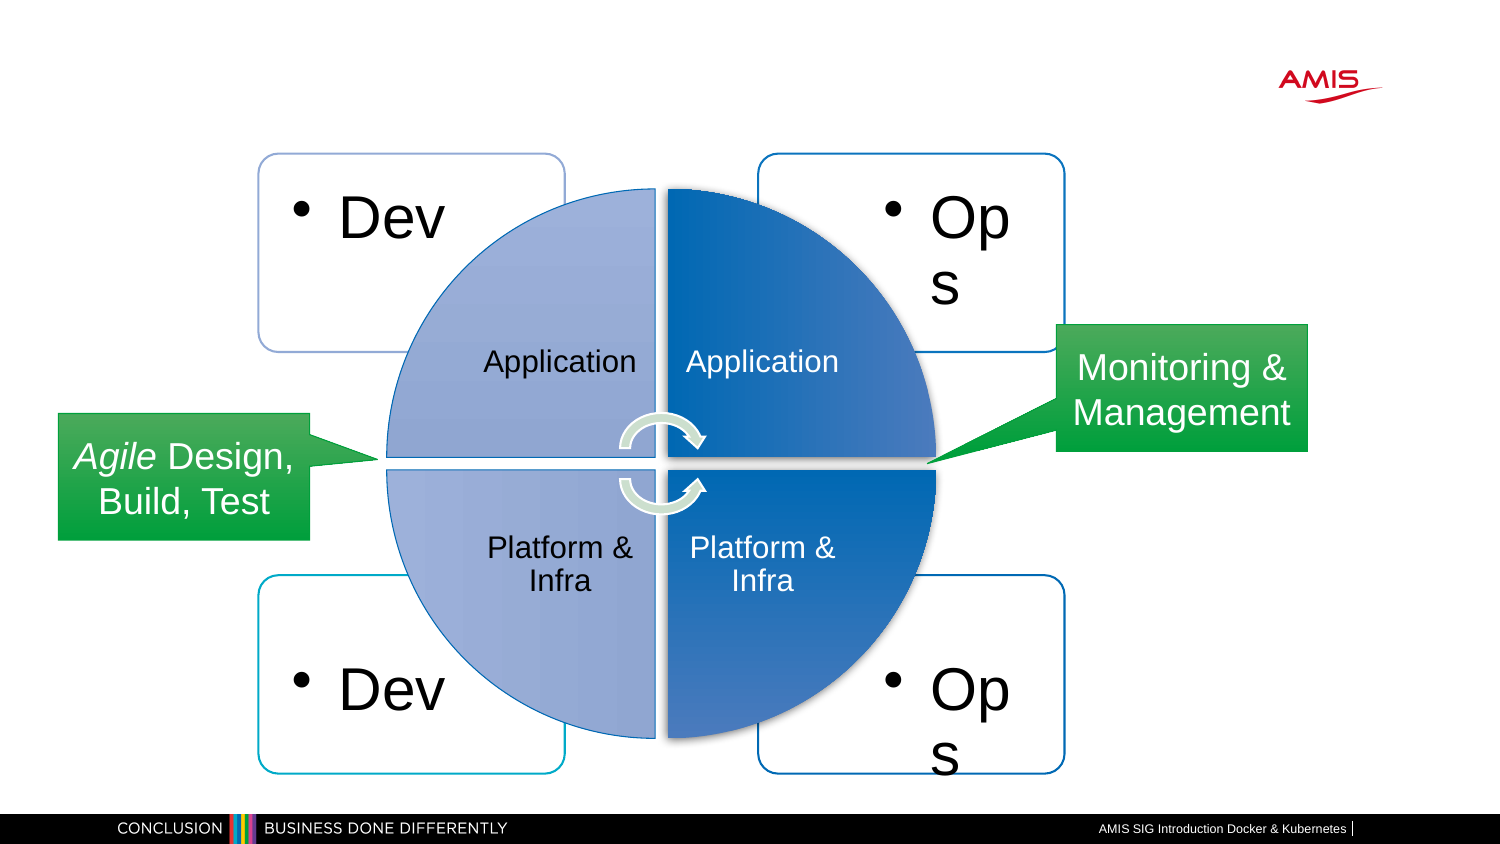

#
Ops
Dev
Ops
Dev
Application
Application
Platform & Infra
Platform & Infra
Monitoring & Management
Agile Design, Build, Test
AMIS SIG Introduction Docker & Kubernetes